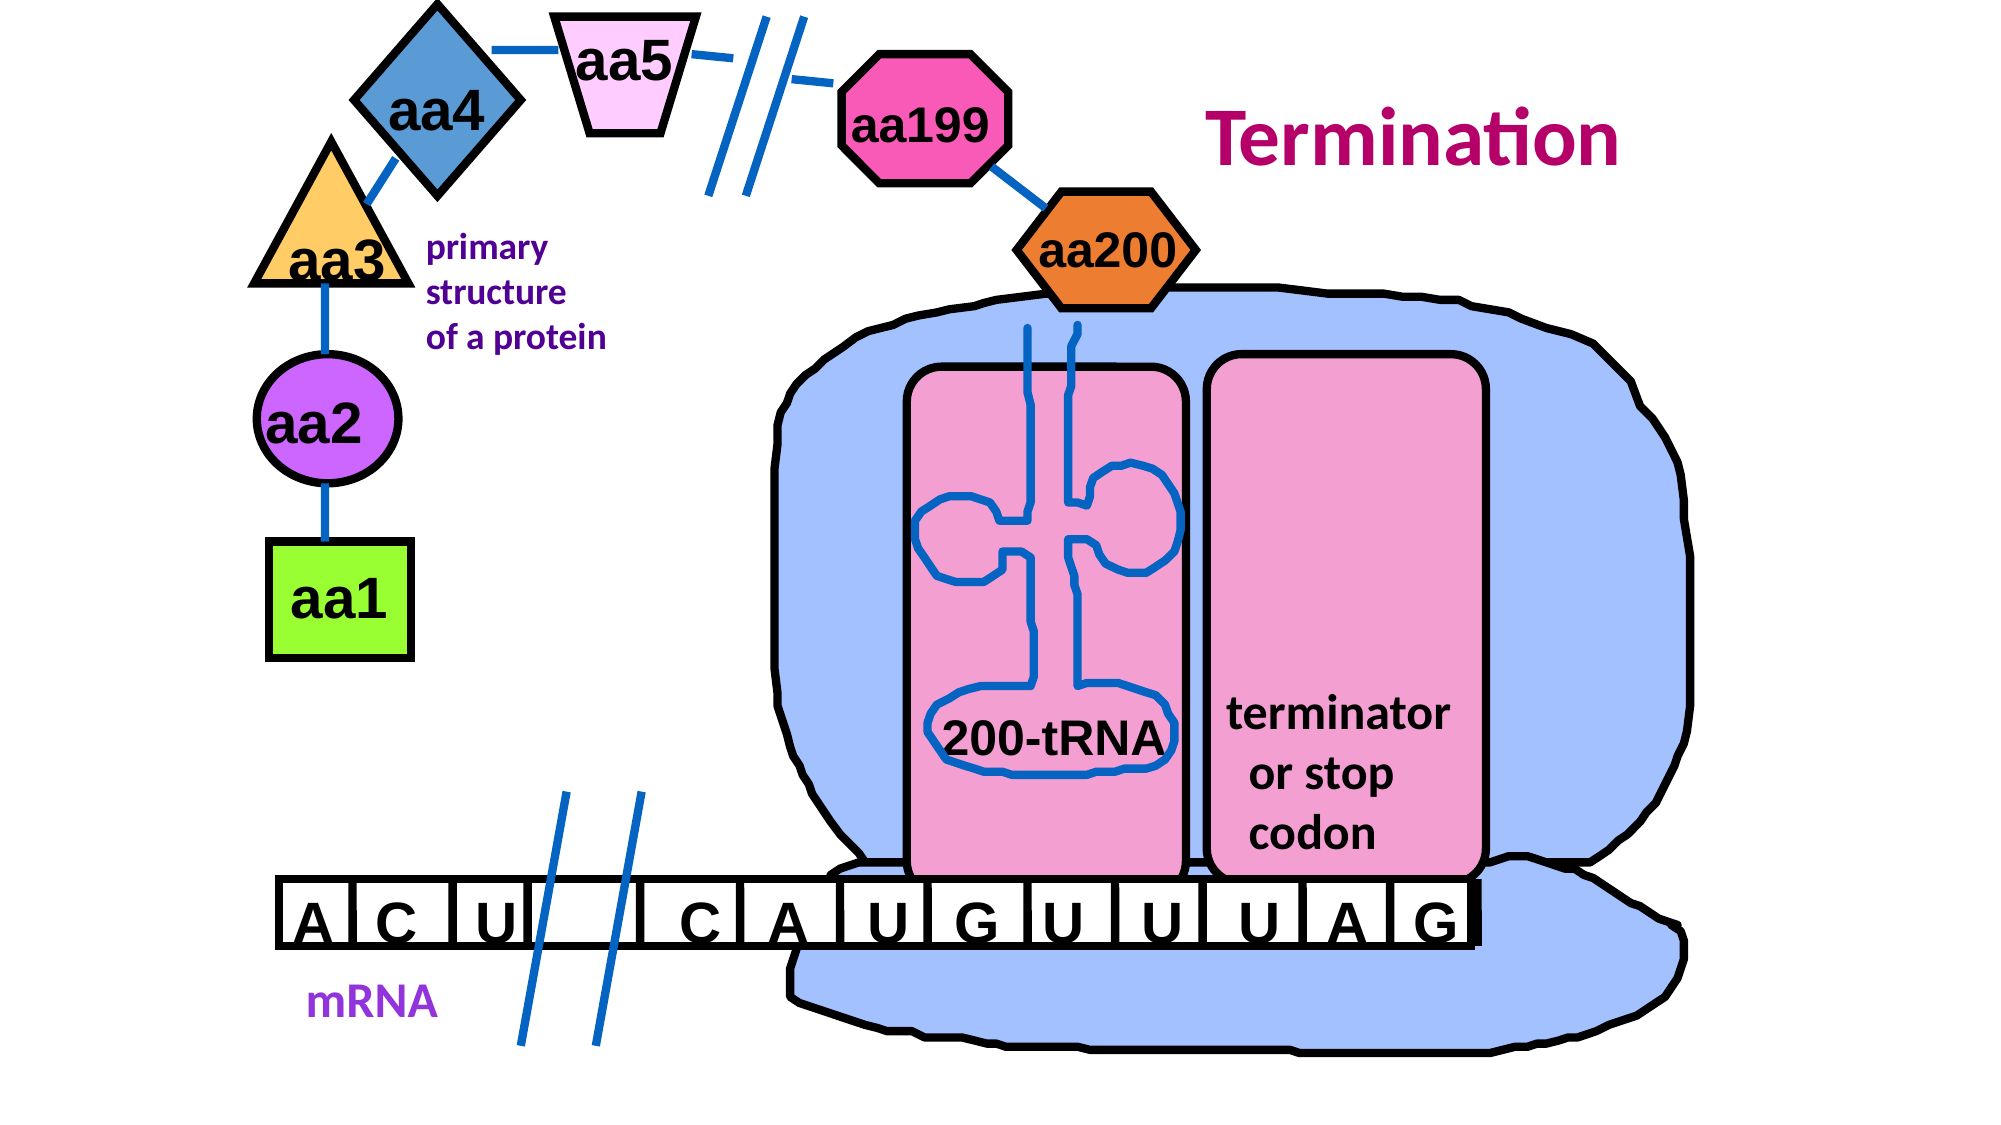

aa5

aa4
Termination

aa199

aa200
aa3
primary
structure
of a protein

aa2

aa1
terminator
  or stop
  codon
200-tRNA

A
C
A
U
G
U
U
U
A
G
C
U

mRNA